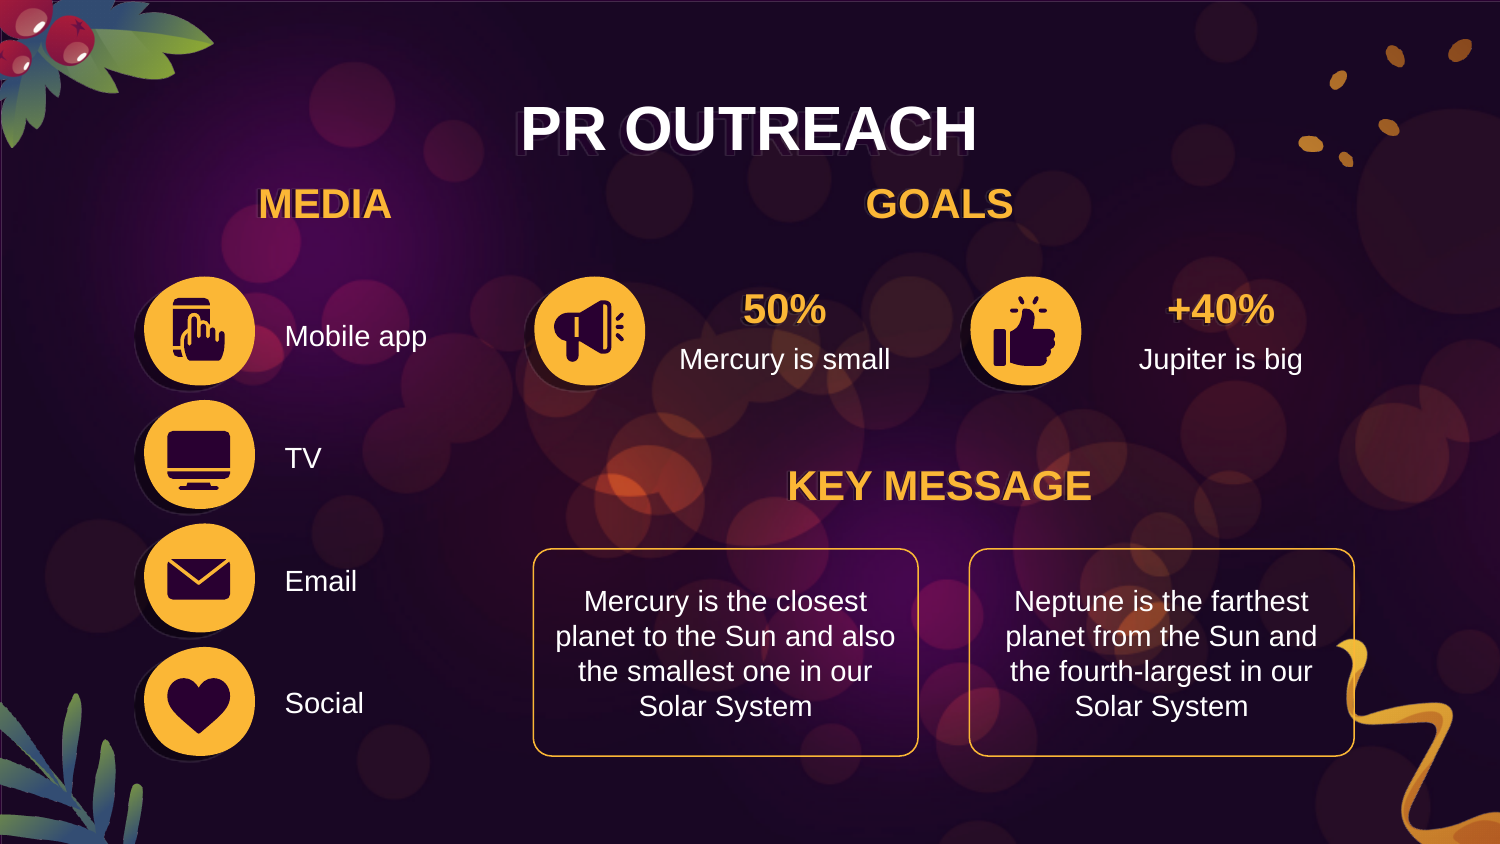

# PR OUTREACH
MEDIA
GOALS

50%
+40%

Mobile app
Mercury is small
Jupiter is big

TV

KEY MESSAGE

Email
Mercury is the closest planet to the Sun and also the smallest one in our Solar System
Neptune is the farthest planet from the Sun and the fourth-largest in our Solar System

Social